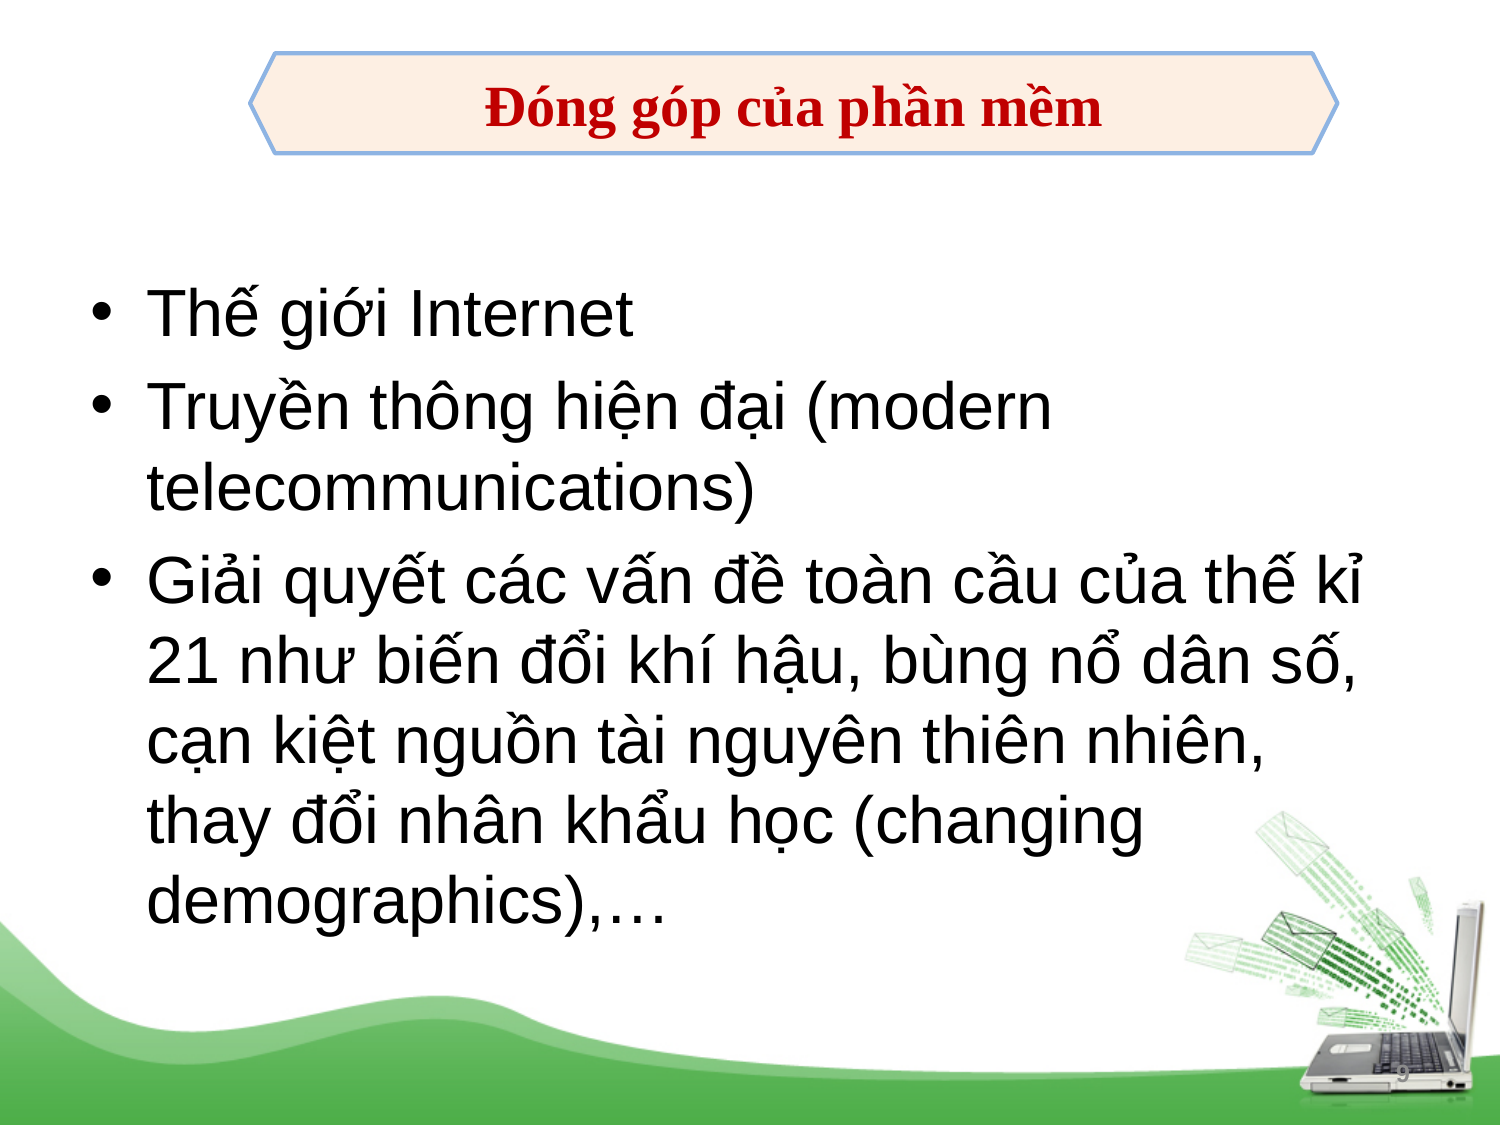

Đóng góp của phần mềm
Thế giới Internet
Truyền thông hiện đại (modern telecommunications)
Giải quyết các vấn đề toàn cầu của thế kỉ 21 như biến đổi khí hậu, bùng nổ dân số, cạn kiệt nguồn tài nguyên thiên nhiên, thay đổi nhân khẩu học (changing demographics),…
9